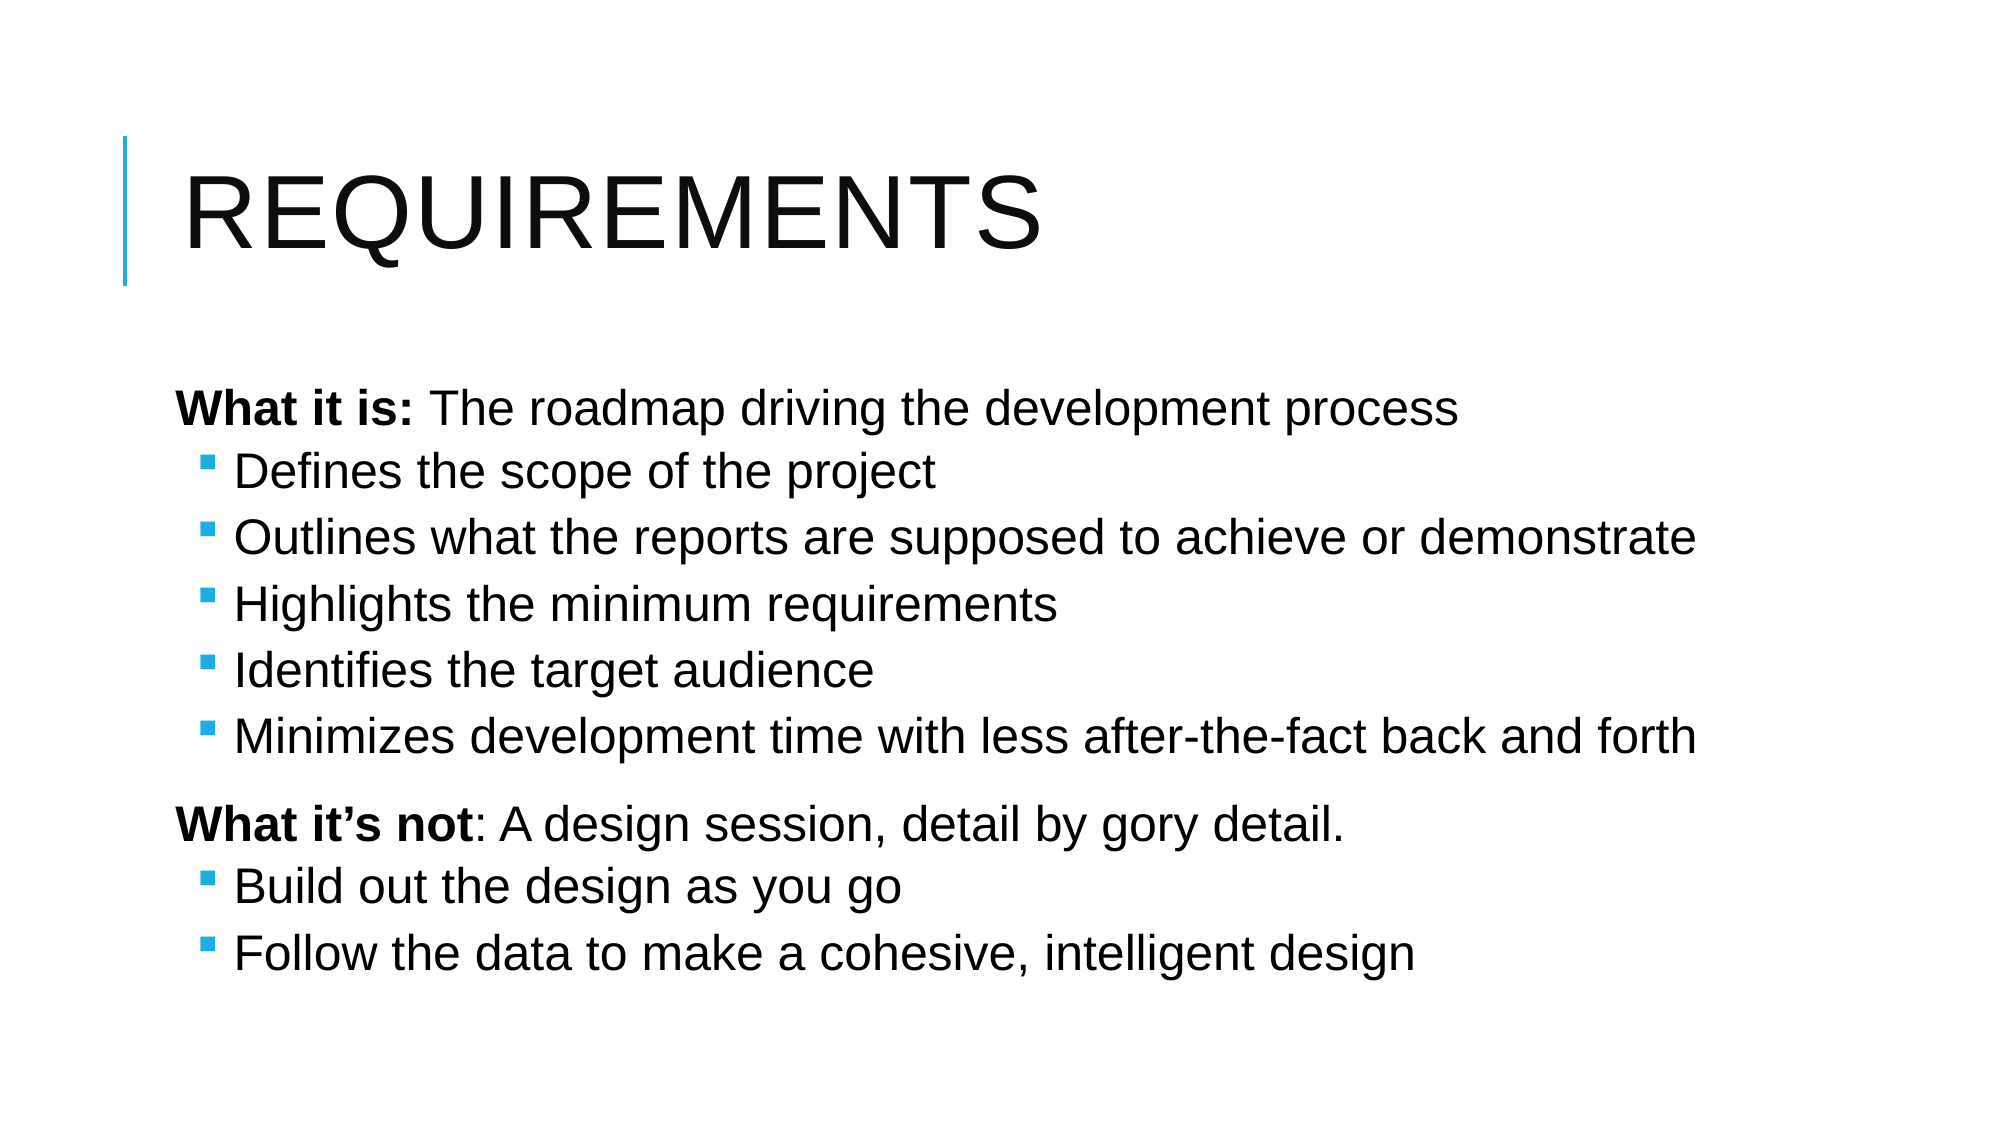

# Requirements
What it is: The roadmap driving the development process
 Defines the scope of the project
 Outlines what the reports are supposed to achieve or demonstrate
 Highlights the minimum requirements
 Identifies the target audience
 Minimizes development time with less after-the-fact back and forth
What it’s not: A design session, detail by gory detail.
 Build out the design as you go
 Follow the data to make a cohesive, intelligent design